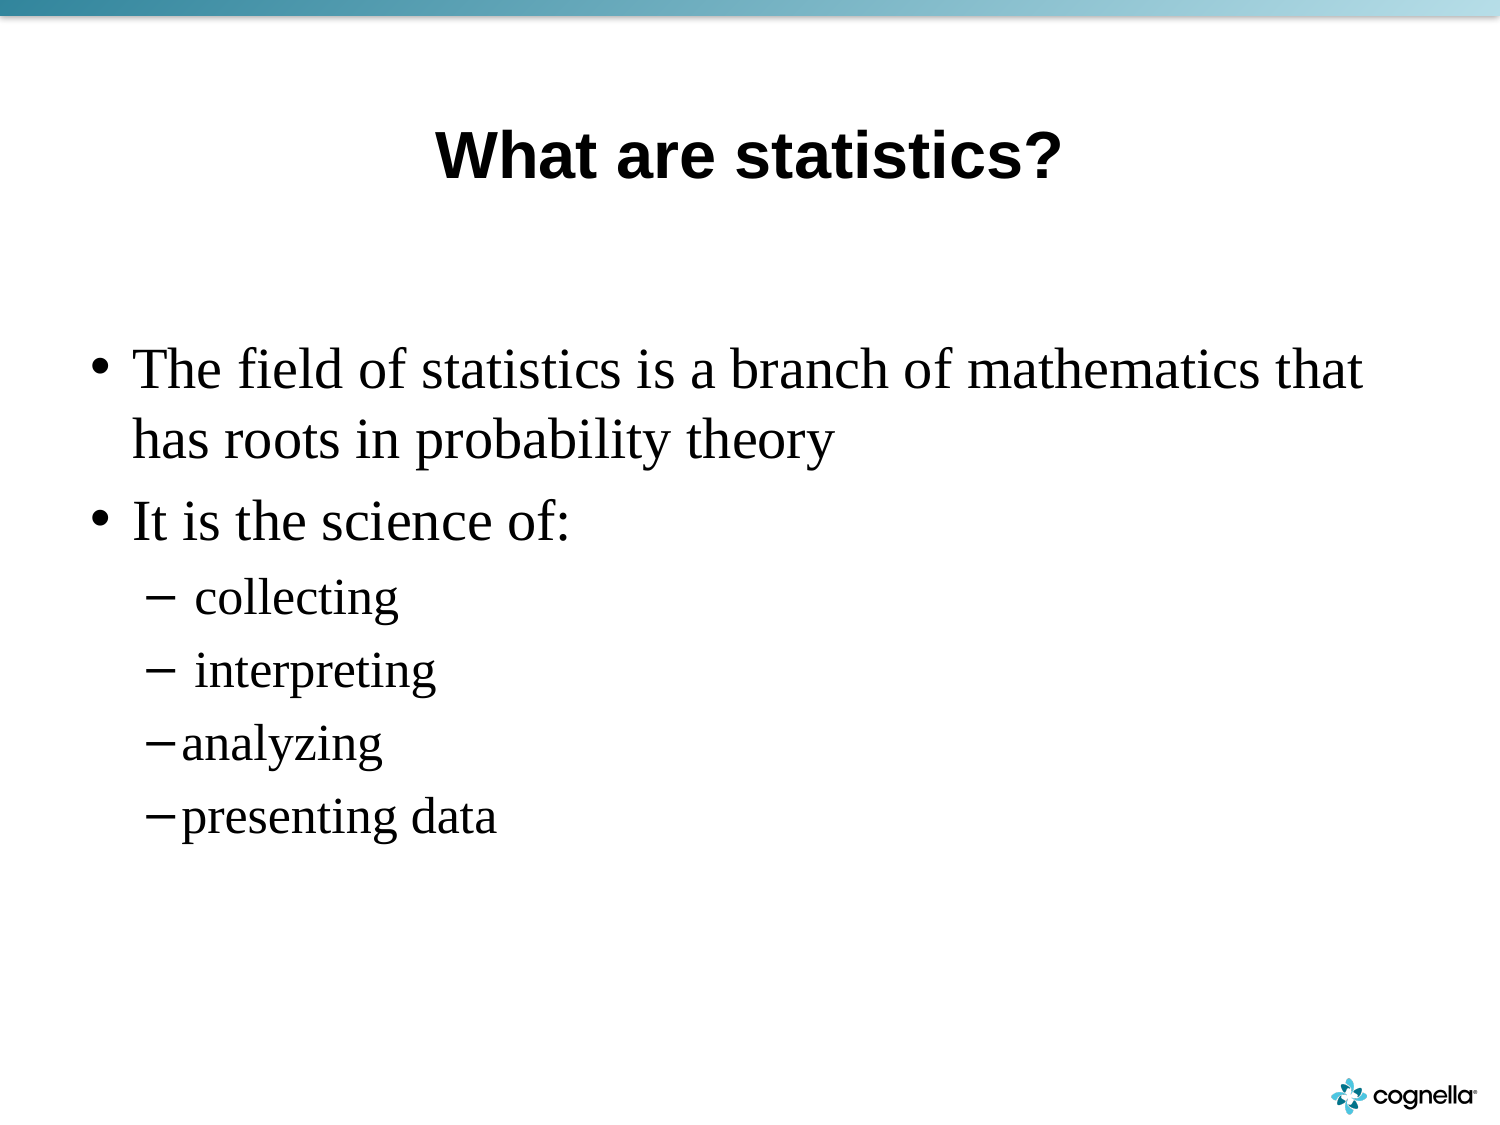

# What are statistics?

The field of statistics is a branch of mathematics that has roots in probability theory
It is the science of:
 collecting
 interpreting
analyzing
presenting data